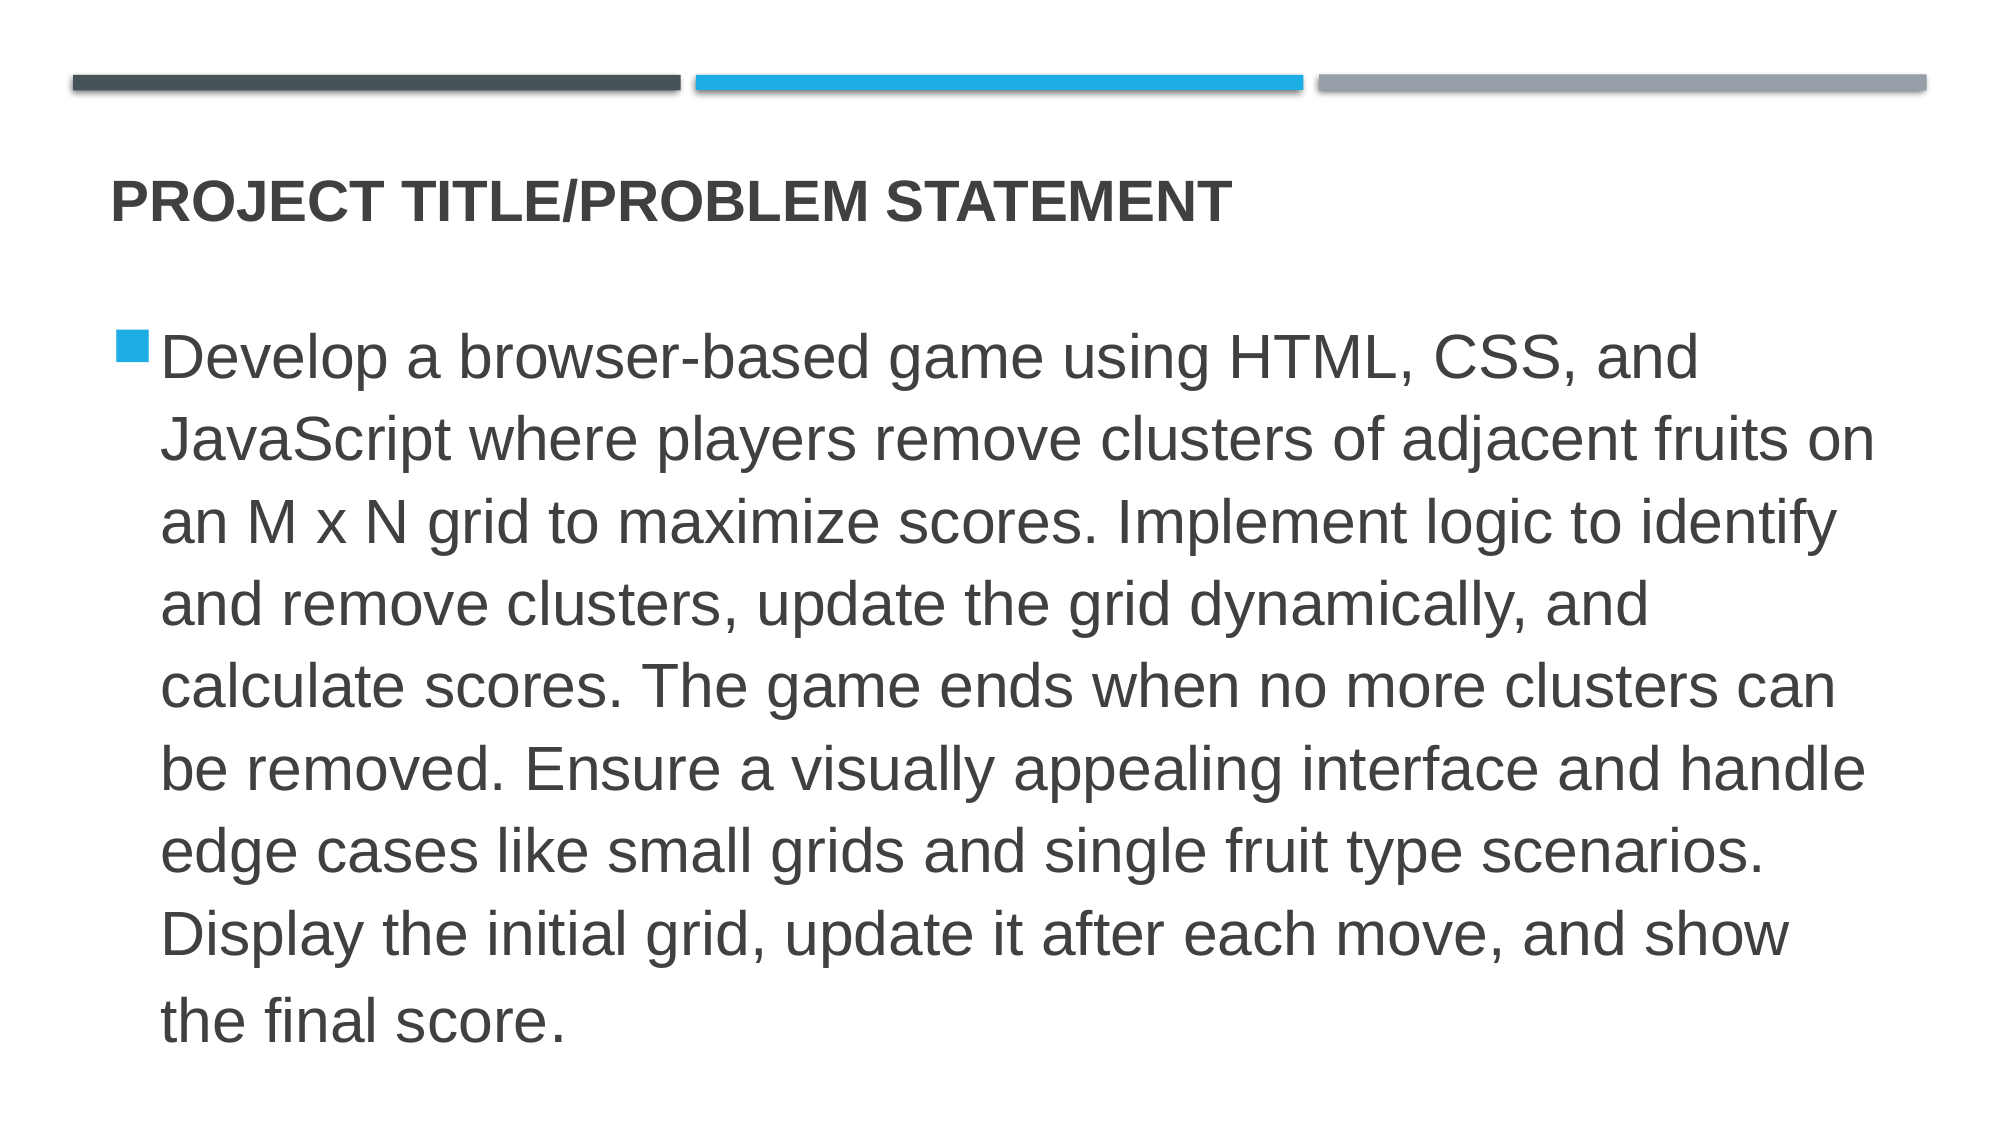

# PROJECT TITLE/Problem Statement
Develop a browser-based game using HTML, CSS, and JavaScript where players remove clusters of adjacent fruits on an M x N grid to maximize scores. Implement logic to identify and remove clusters, update the grid dynamically, and calculate scores. The game ends when no more clusters can be removed. Ensure a visually appealing interface and handle edge cases like small grids and single fruit type scenarios. Display the initial grid, update it after each move, and show the final score.